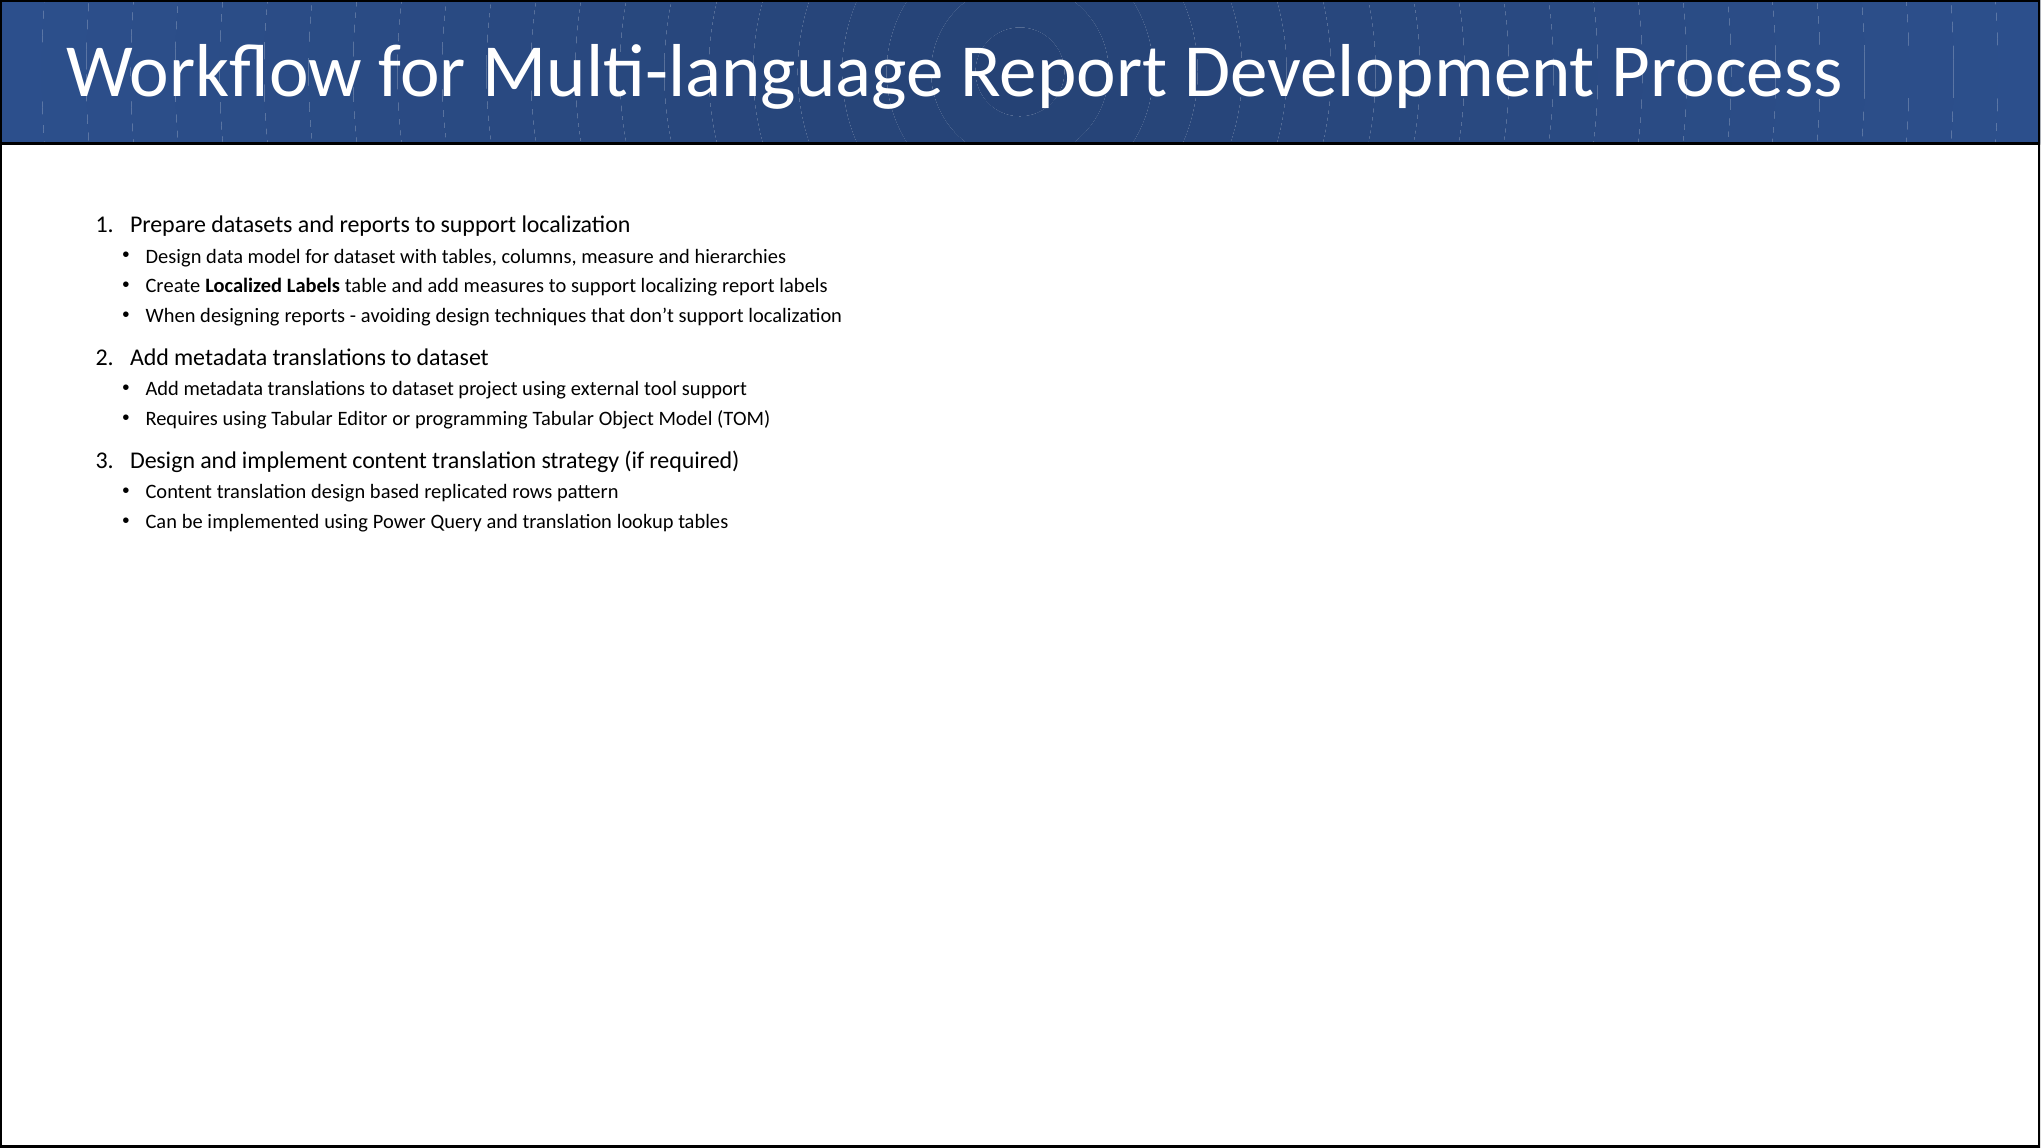

# Workflow for Multi-language Report Development Process
Prepare datasets and reports to support localization
Design data model for dataset with tables, columns, measure and hierarchies
Create Localized Labels table and add measures to support localizing report labels
When designing reports - avoiding design techniques that don’t support localization
Add metadata translations to dataset
Add metadata translations to dataset project using external tool support
Requires using Tabular Editor or programming Tabular Object Model (TOM)
Design and implement content translation strategy (if required)
Content translation design based replicated rows pattern
Can be implemented using Power Query and translation lookup tables